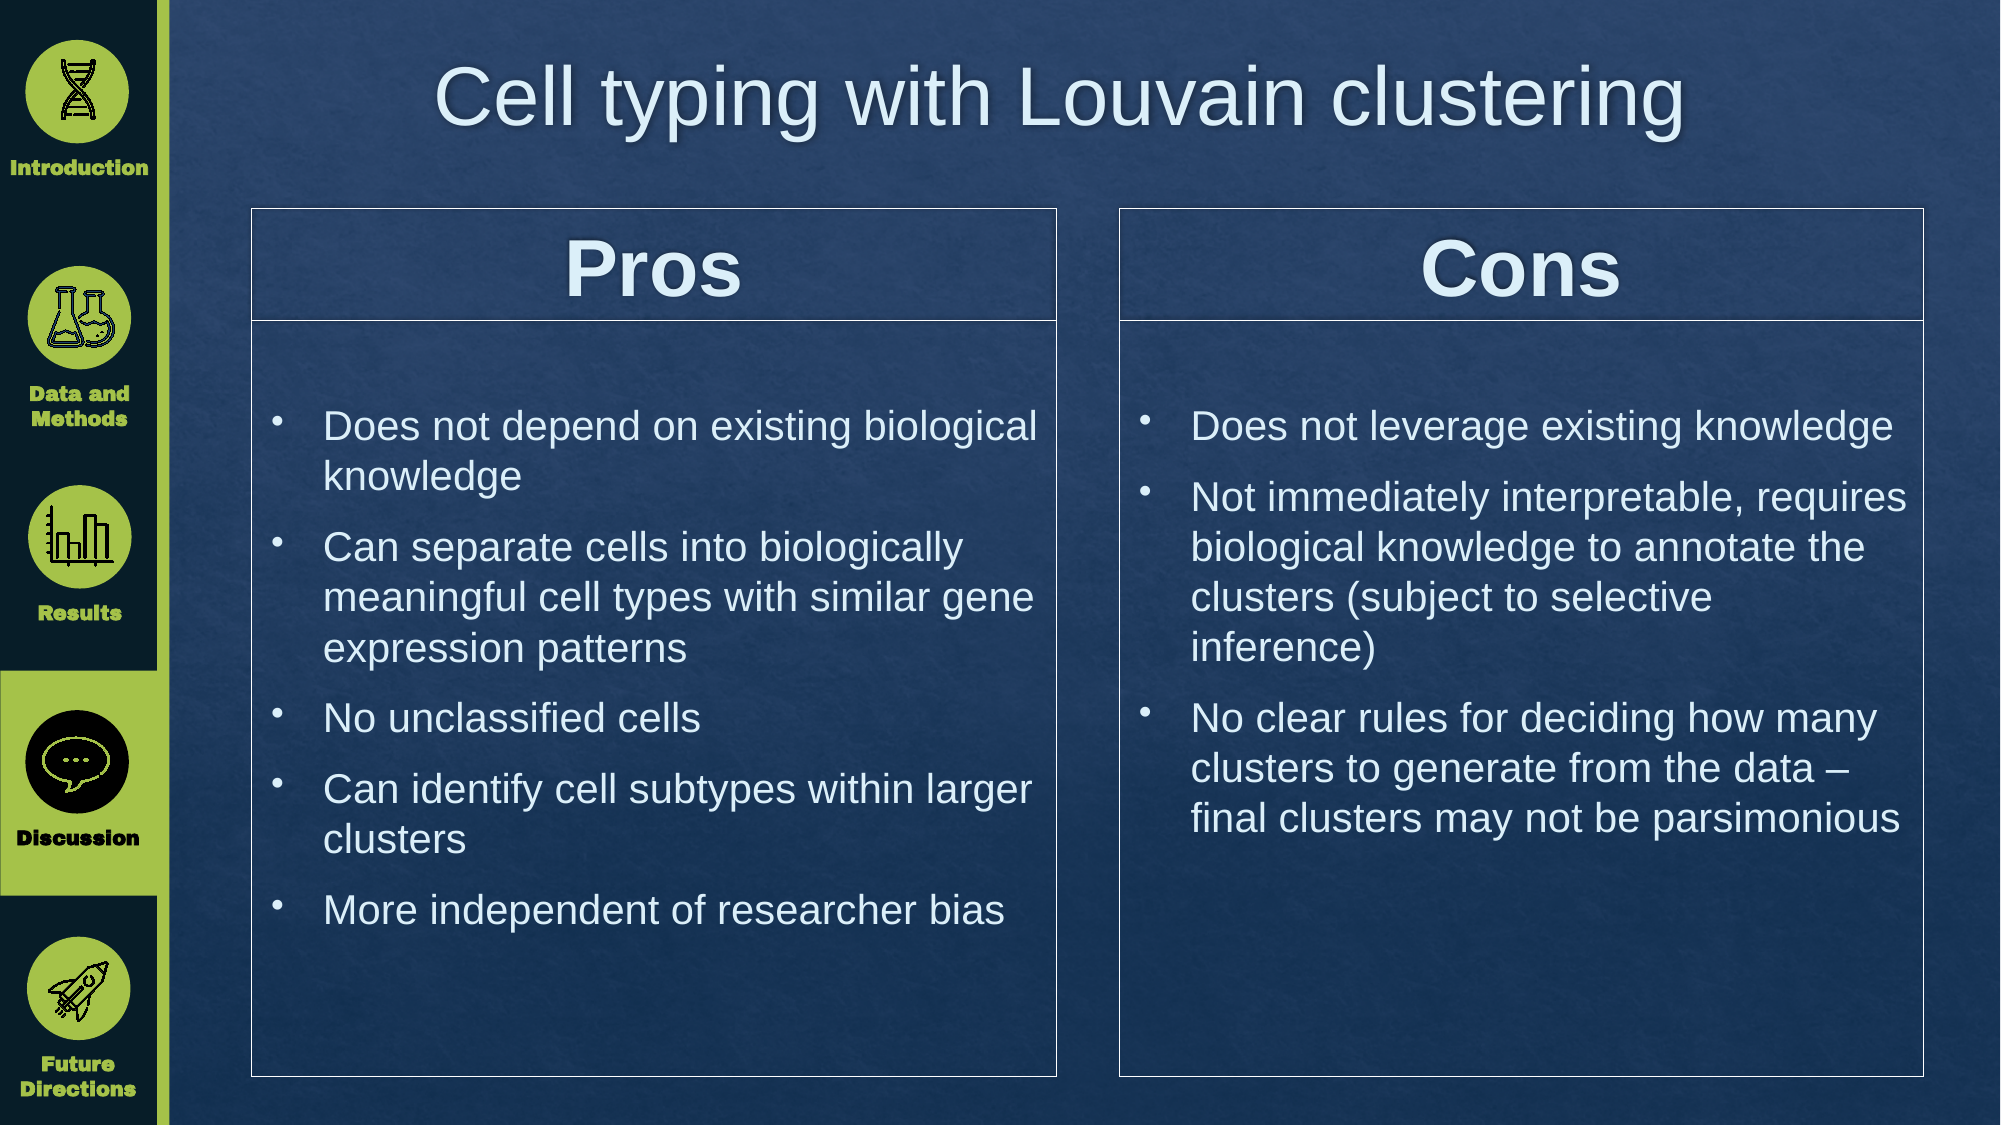

Cell typing with Louvain clustering

Introduction
Cons
Pros

Does not leverage existing knowledge
Not immediately interpretable, requires biological knowledge to annotate the clusters (subject to selective inference)
No clear rules for deciding how many clusters to generate from the data – final clusters may not be parsimonious

Does not depend on existing biological knowledge
Can separate cells into biologically meaningful cell types with similar gene expression patterns
No unclassified cells
Can identify cell subtypes within larger clusters
More independent of researcher bias
Data and Methods

Results

Discussion

Future Directions